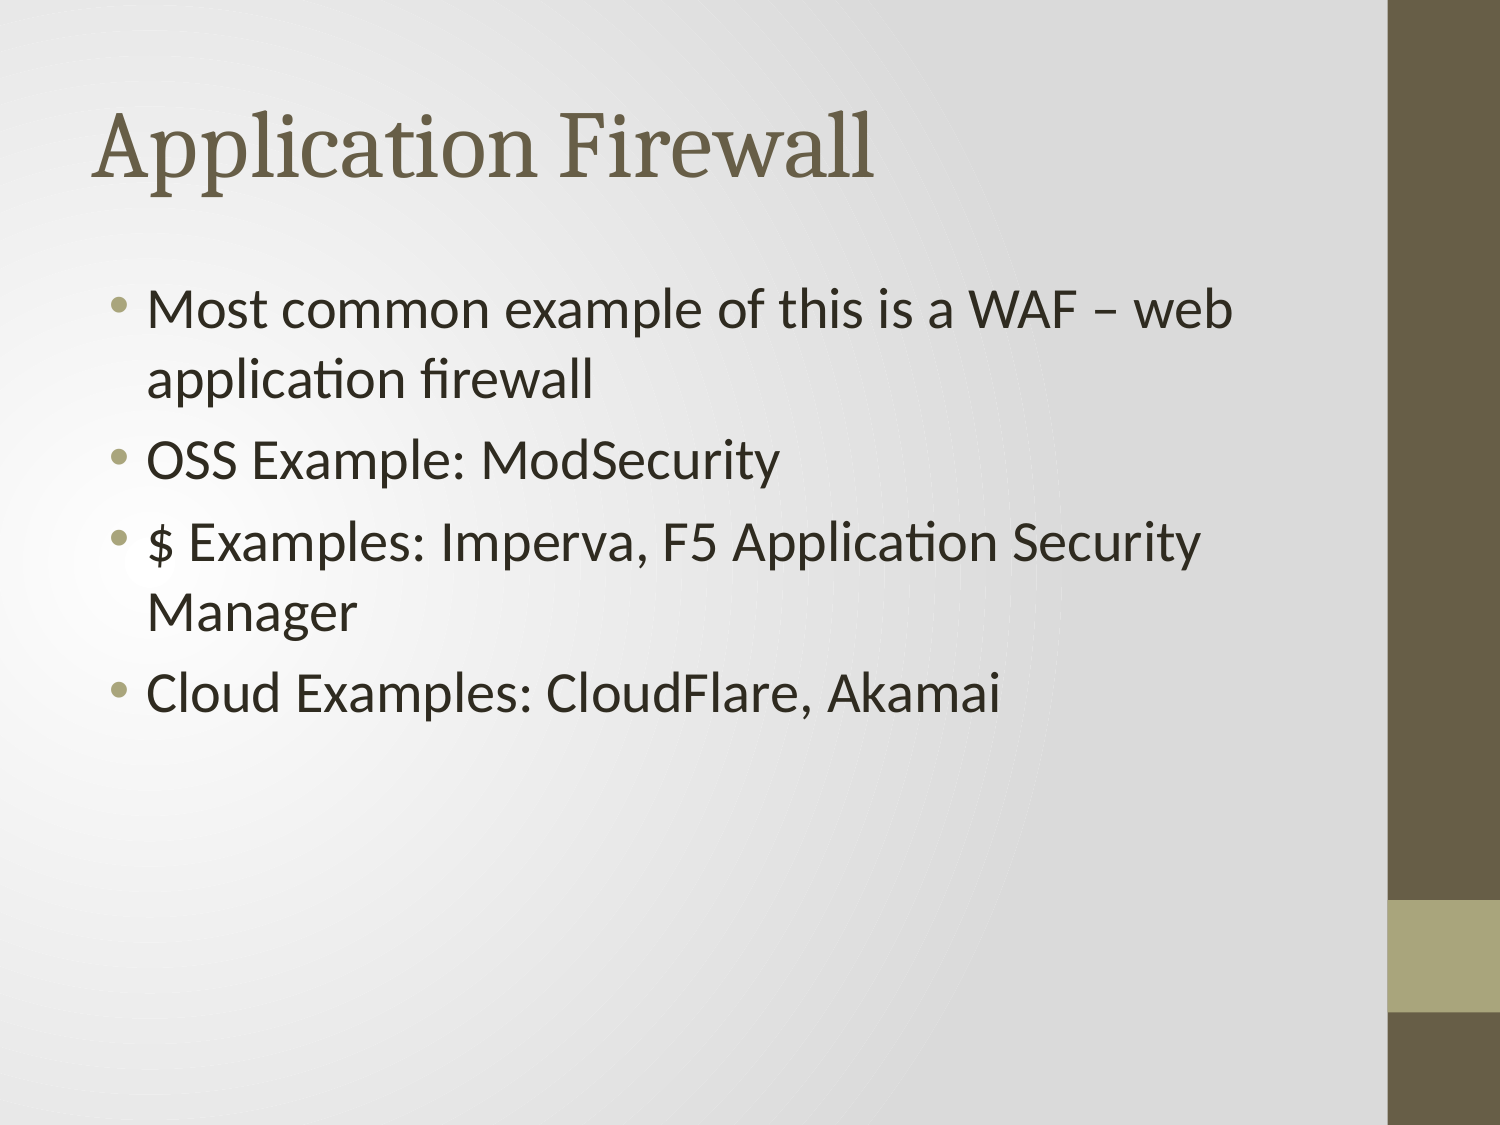

# Application Firewall
Most common example of this is a WAF – web application firewall
OSS Example: ModSecurity
$ Examples: Imperva, F5 Application Security Manager
Cloud Examples: CloudFlare, Akamai